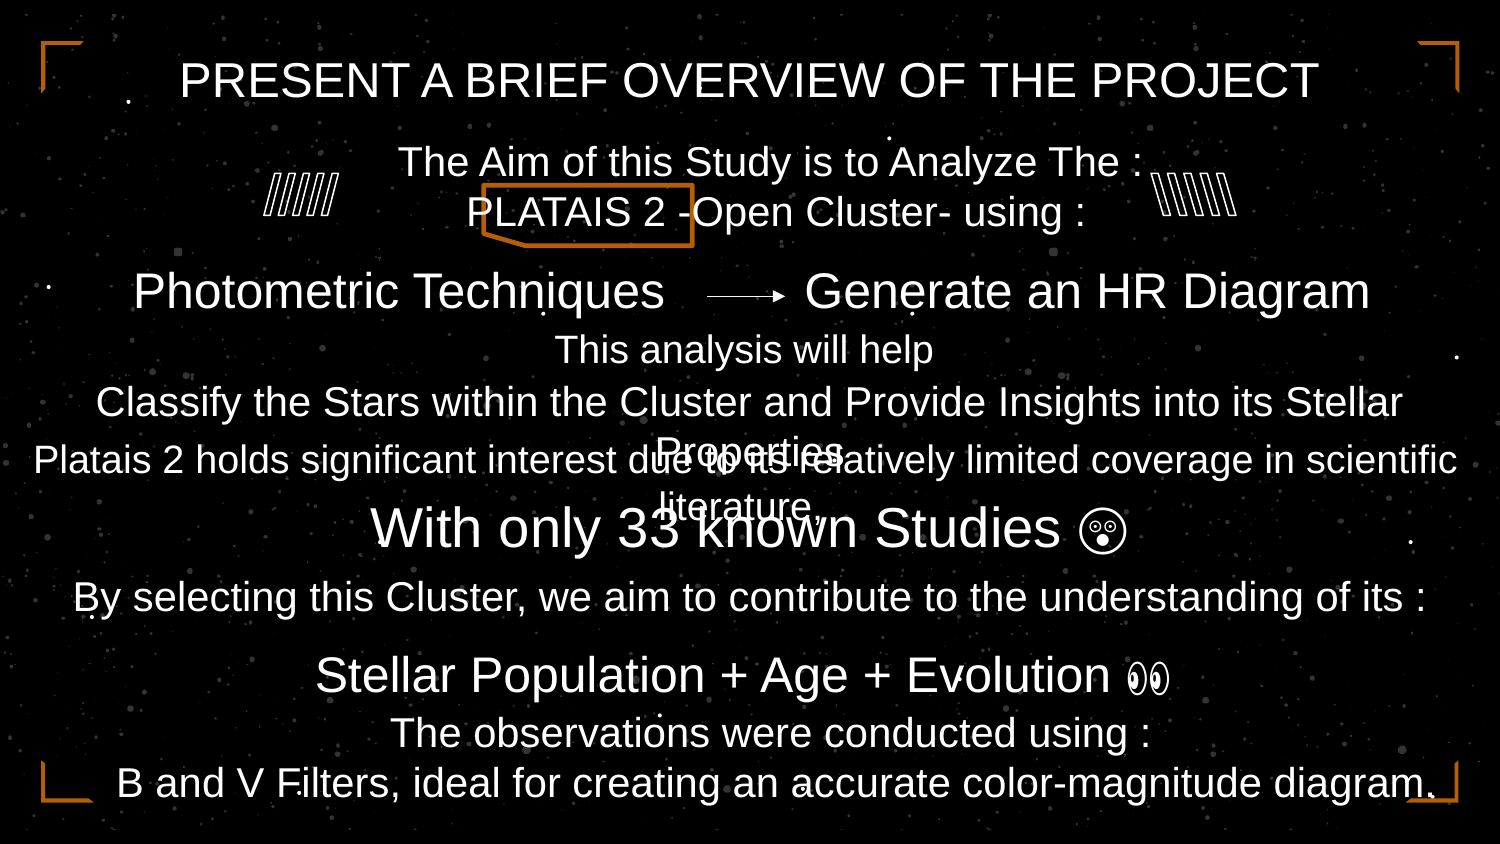

# PRESENT A BRIEF OVERVIEW OF THE PROJECT
The Aim of this Study is to Analyze The :
 PLATAIS 2 -Open Cluster- using :

 Photometric Techniques          Generate an HR Diagram
This analysis will help
Classify the Stars within the Cluster and Provide Insights into its Stellar Properties
Platais 2 holds significant interest due to its relatively limited coverage in scientific literature,
With only 33 known Studies 😲
By selecting this Cluster, we aim to contribute to the understanding of its :
Stellar Population + Age + Evolution 👀
The observations were conducted using :
 B and V Filters, ideal for creating an accurate color-magnitude diagram.